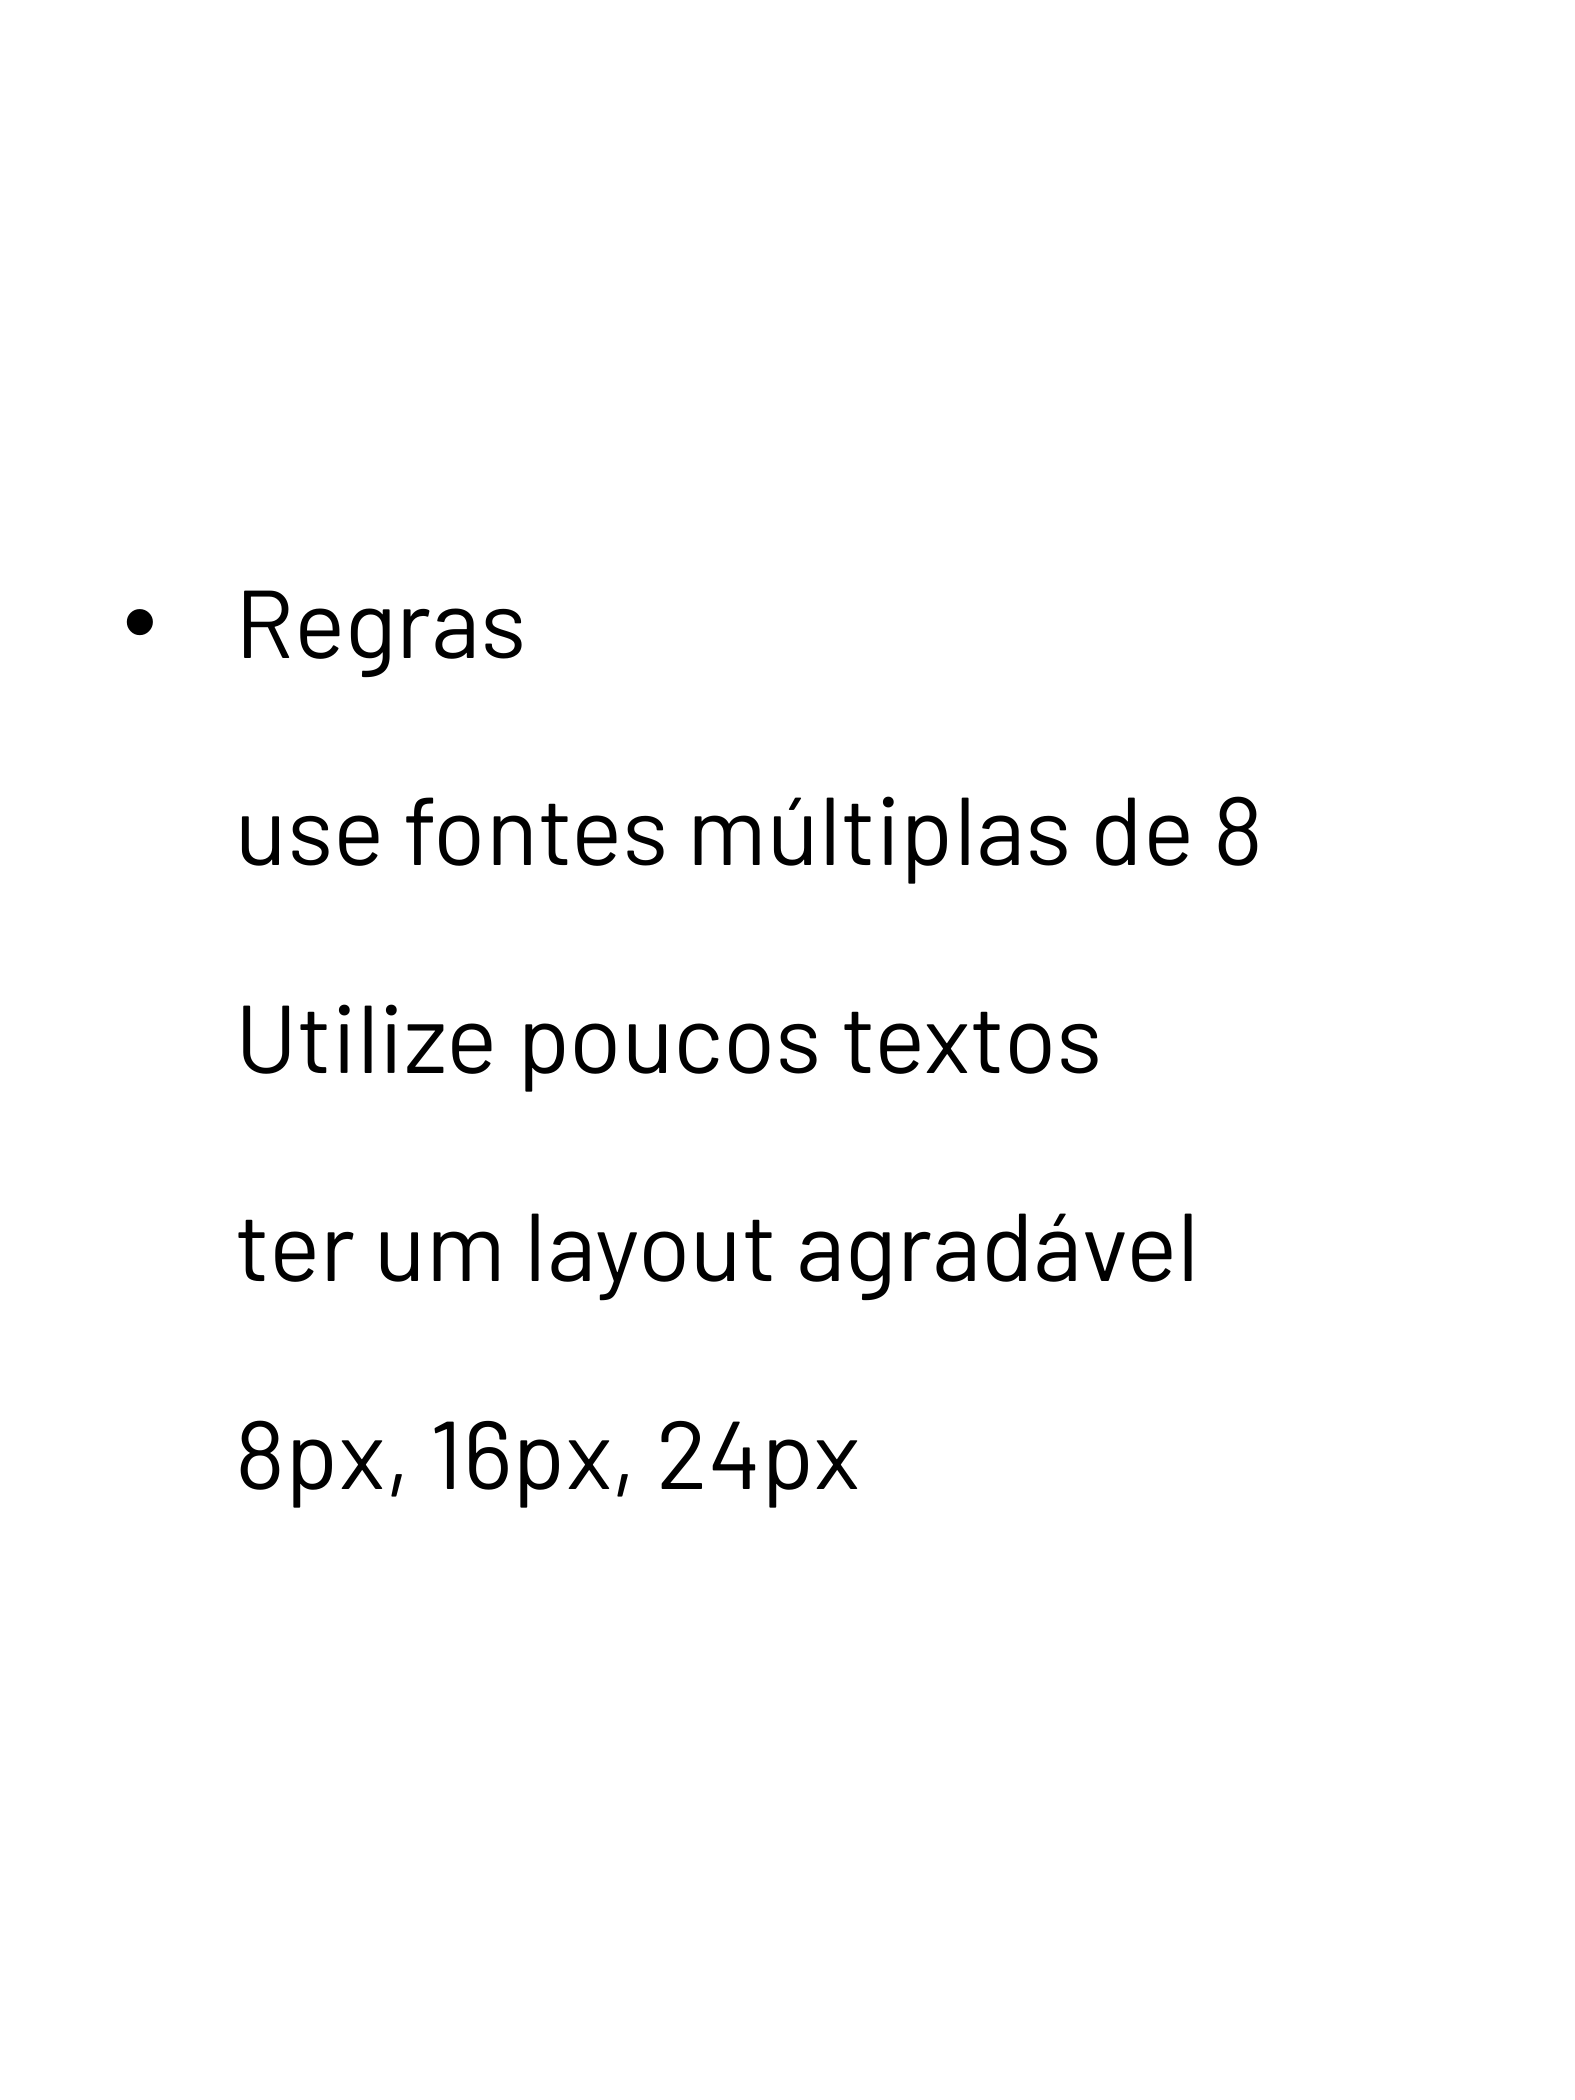

# Regras use fontes múltiplas de 8 Utilize poucos textos ter um layout agradável 8px, 16px, 24px